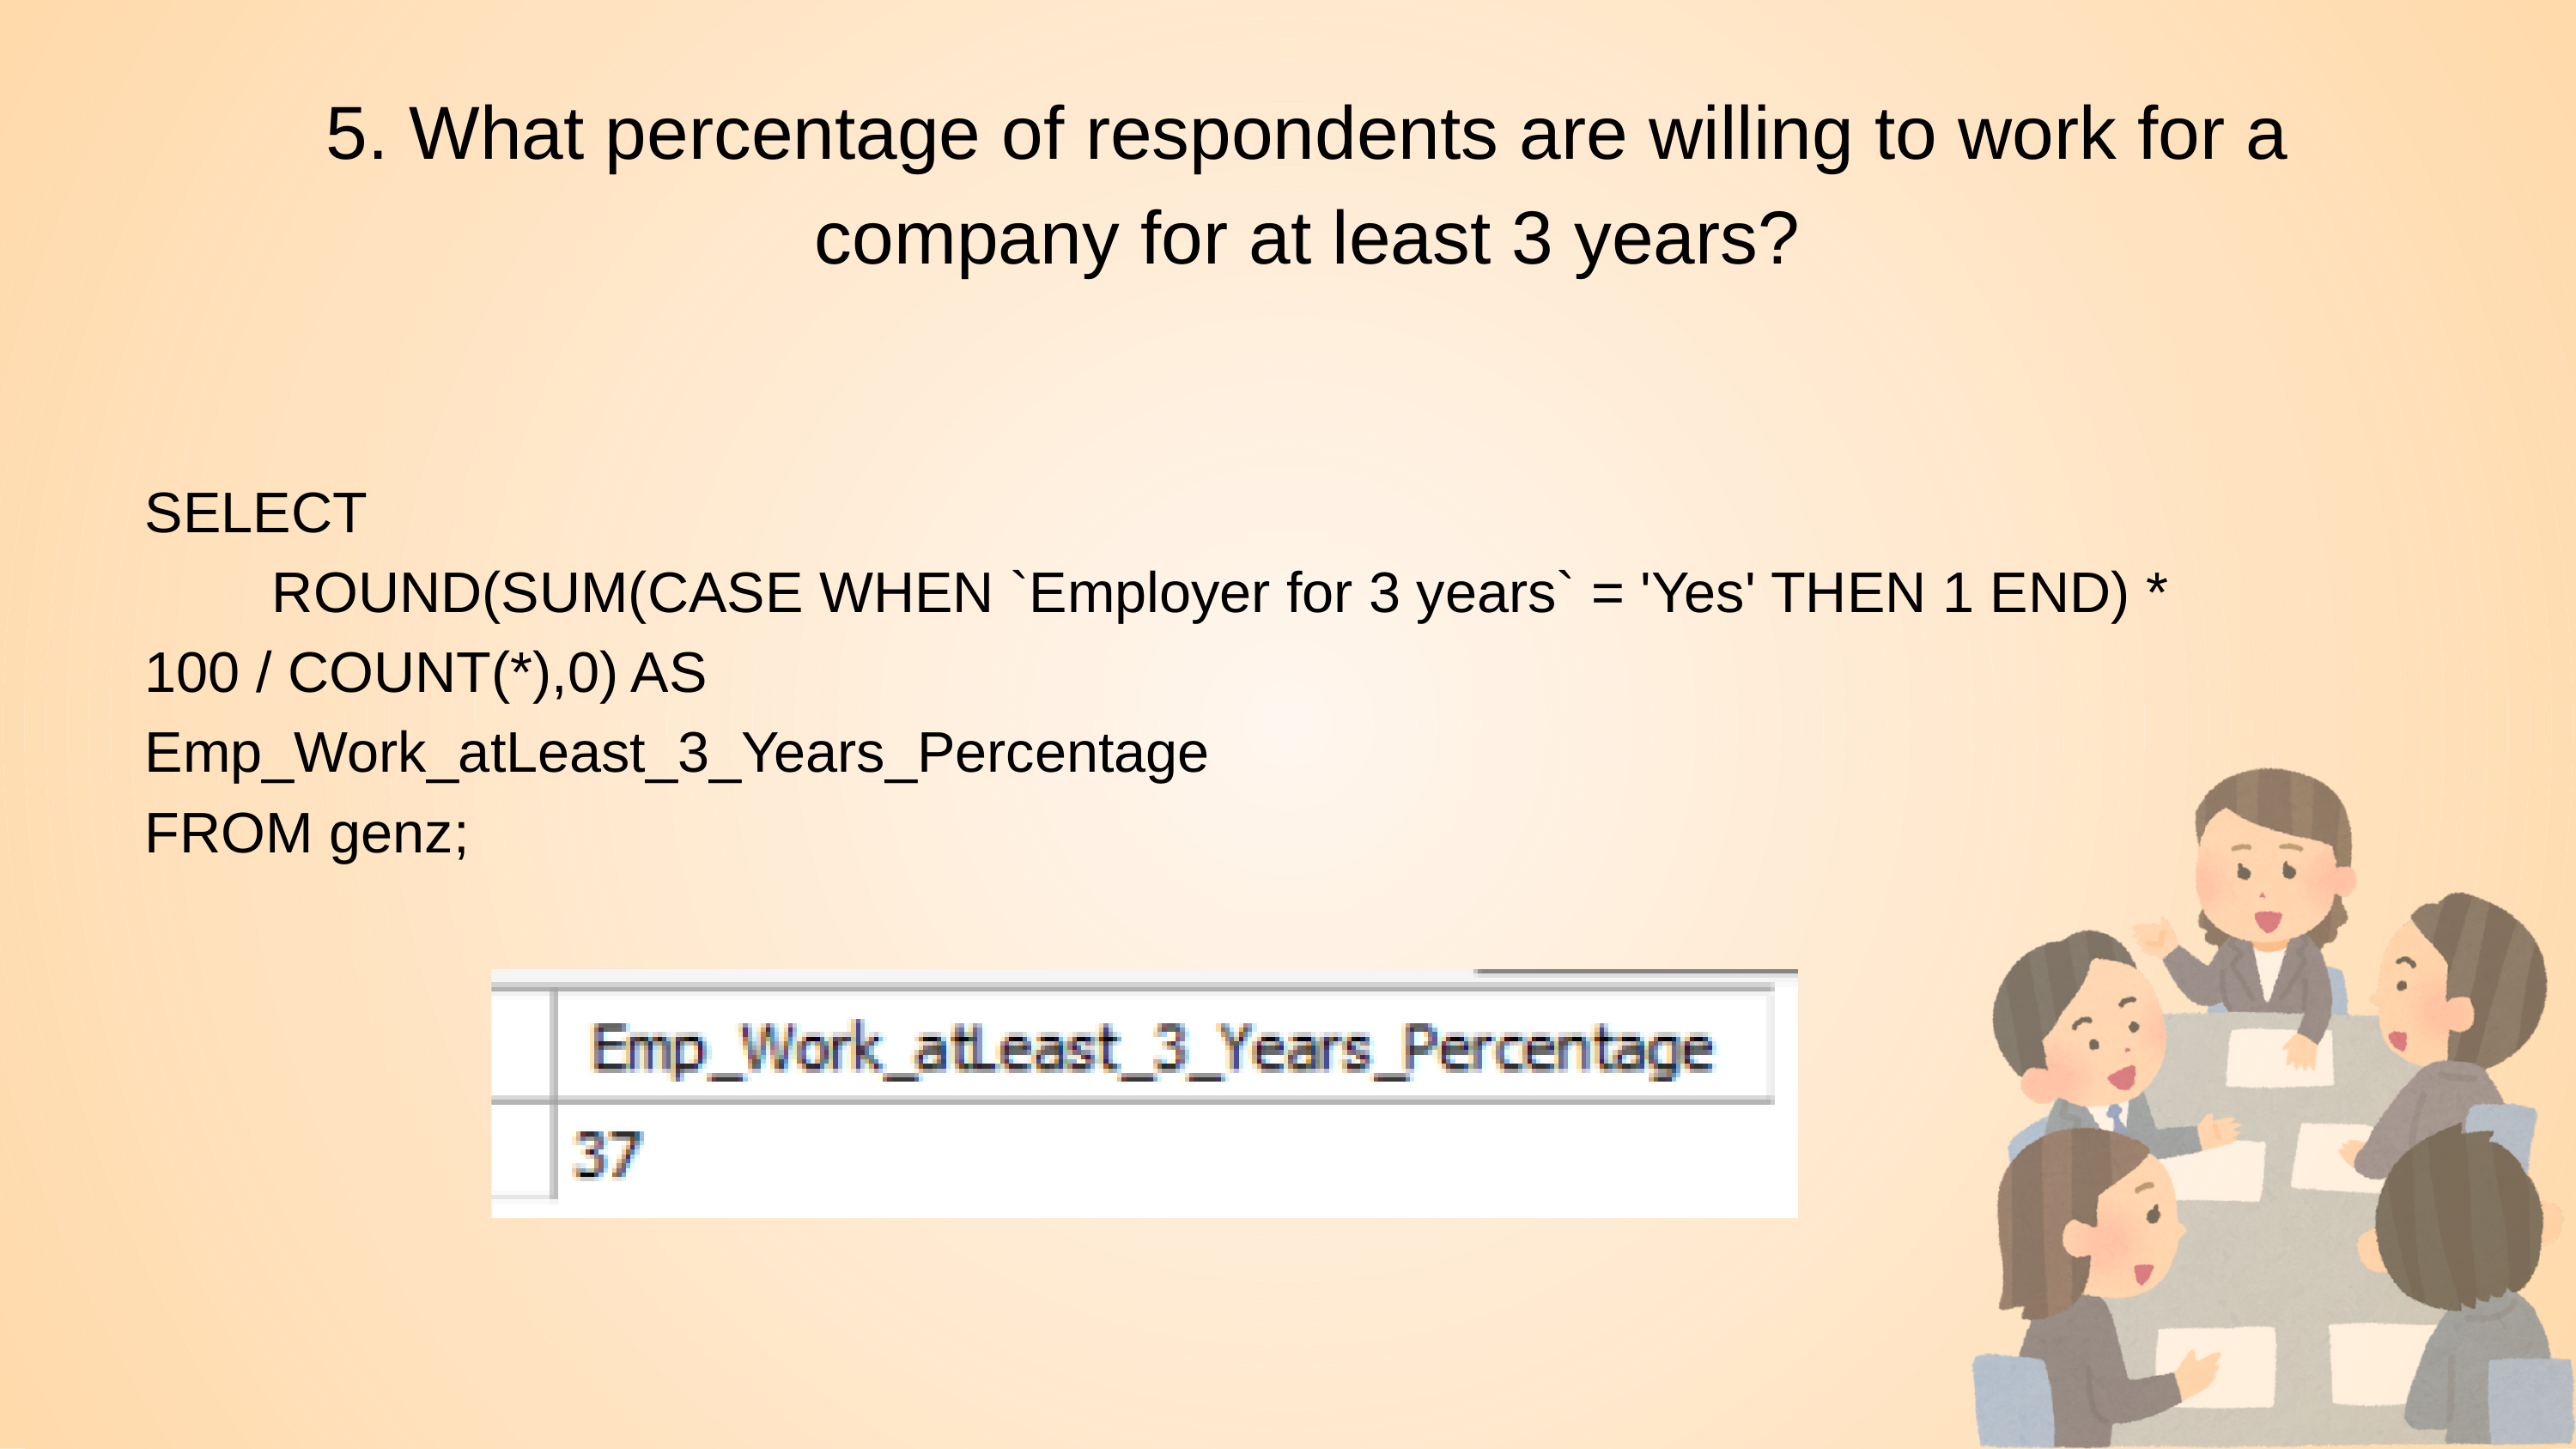

5. What percentage of respondents are willing to work for a company for at least 3 years?
SELECT
        ROUND(SUM(CASE WHEN `Employer for 3 years` = 'Yes' THEN 1 END) * 100 / COUNT(*),0) AS
Emp_Work_atLeast_3_Years_Percentage
FROM genz;